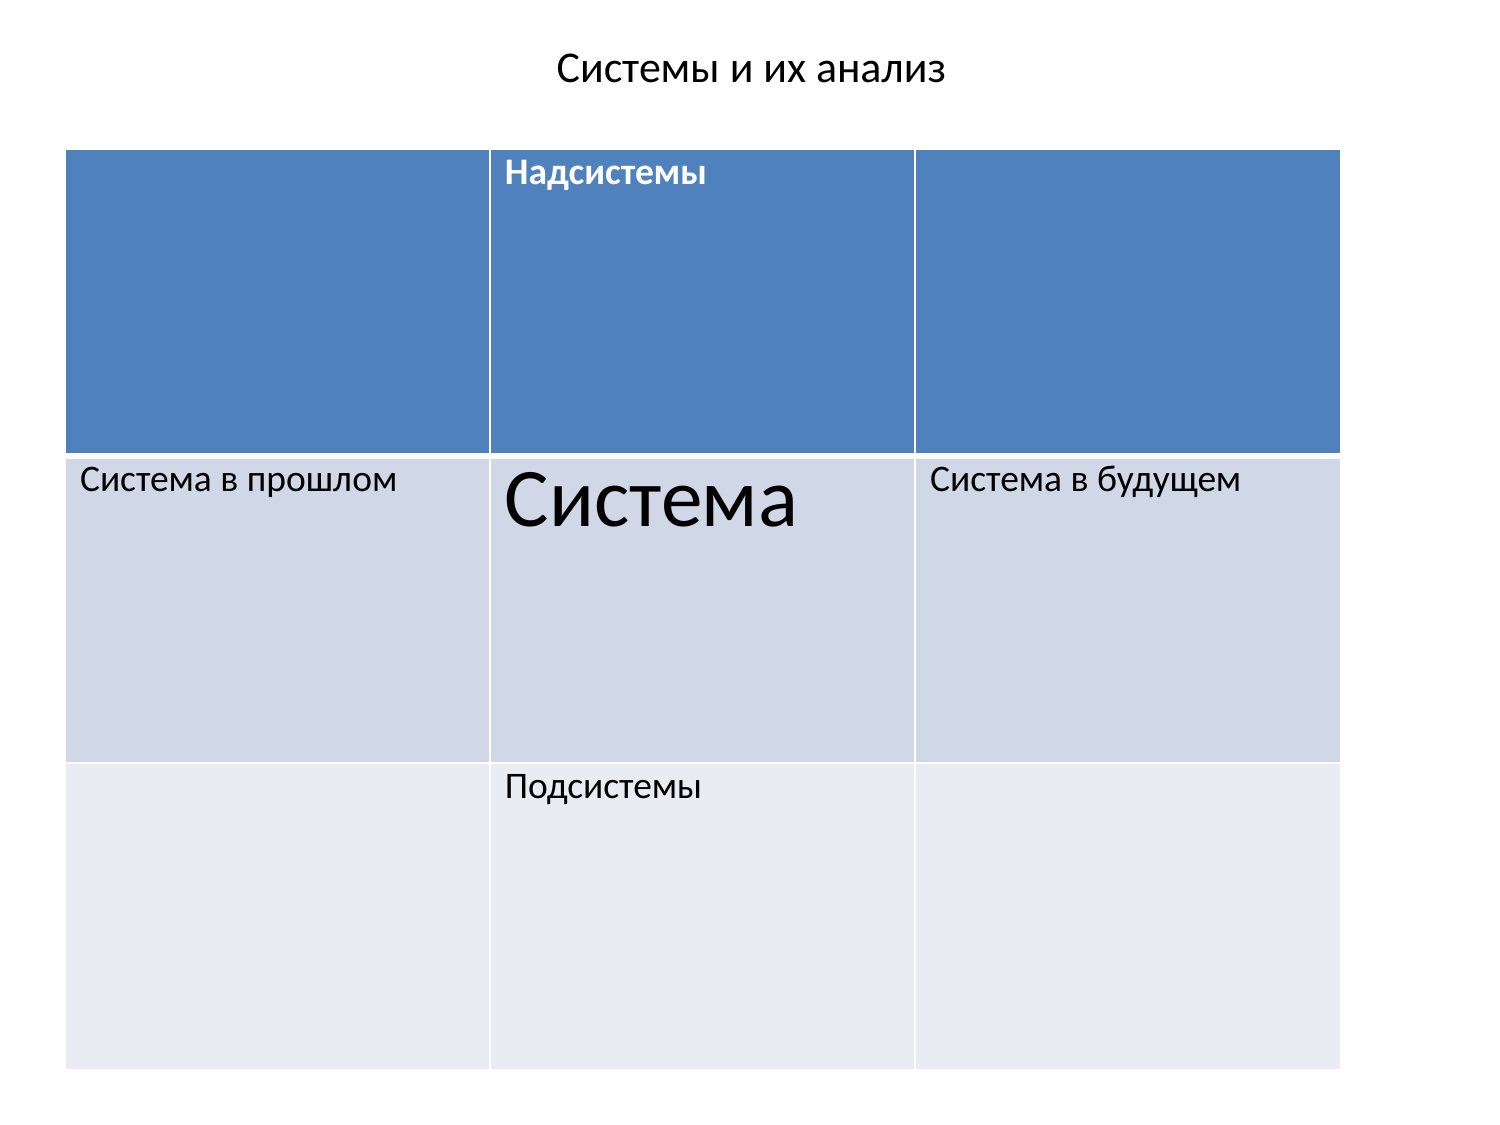

# Системы и их анализ
|  | Надсистемы |  |
| --- | --- | --- |
| Система в прошлом | Система | Система в будущем |
|  | Подсистемы |  |